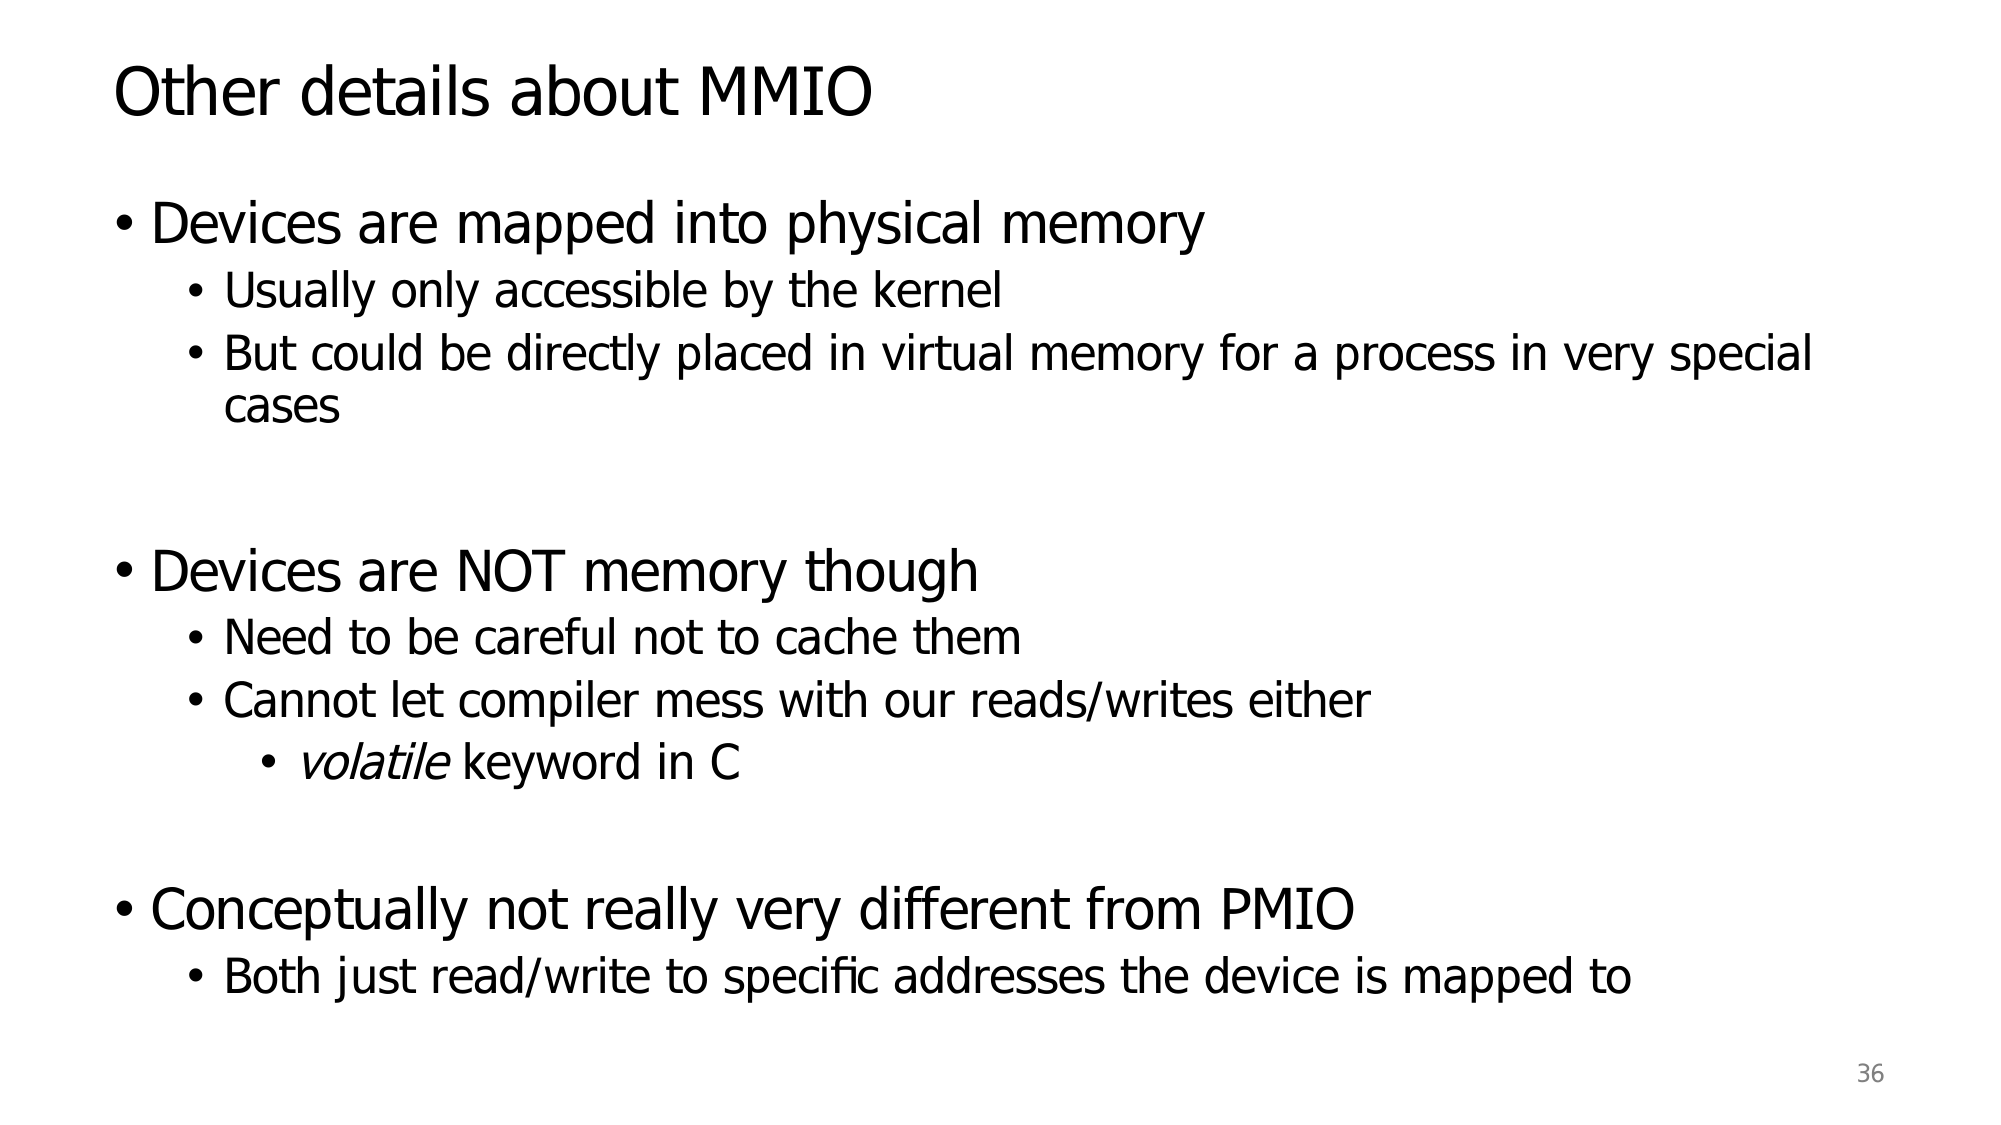

# Other details about MMIO
Devices are mapped into physical memory
Usually only accessible by the kernel
But could be directly placed in virtual memory for a process in very special cases

Devices are NOT memory though
Need to be careful not to cache them
Cannot let compiler mess with our reads/writes either
volatile keyword in C

Conceptually not really very different from PMIO
Both just read/write to specific addresses the device is mapped to
36